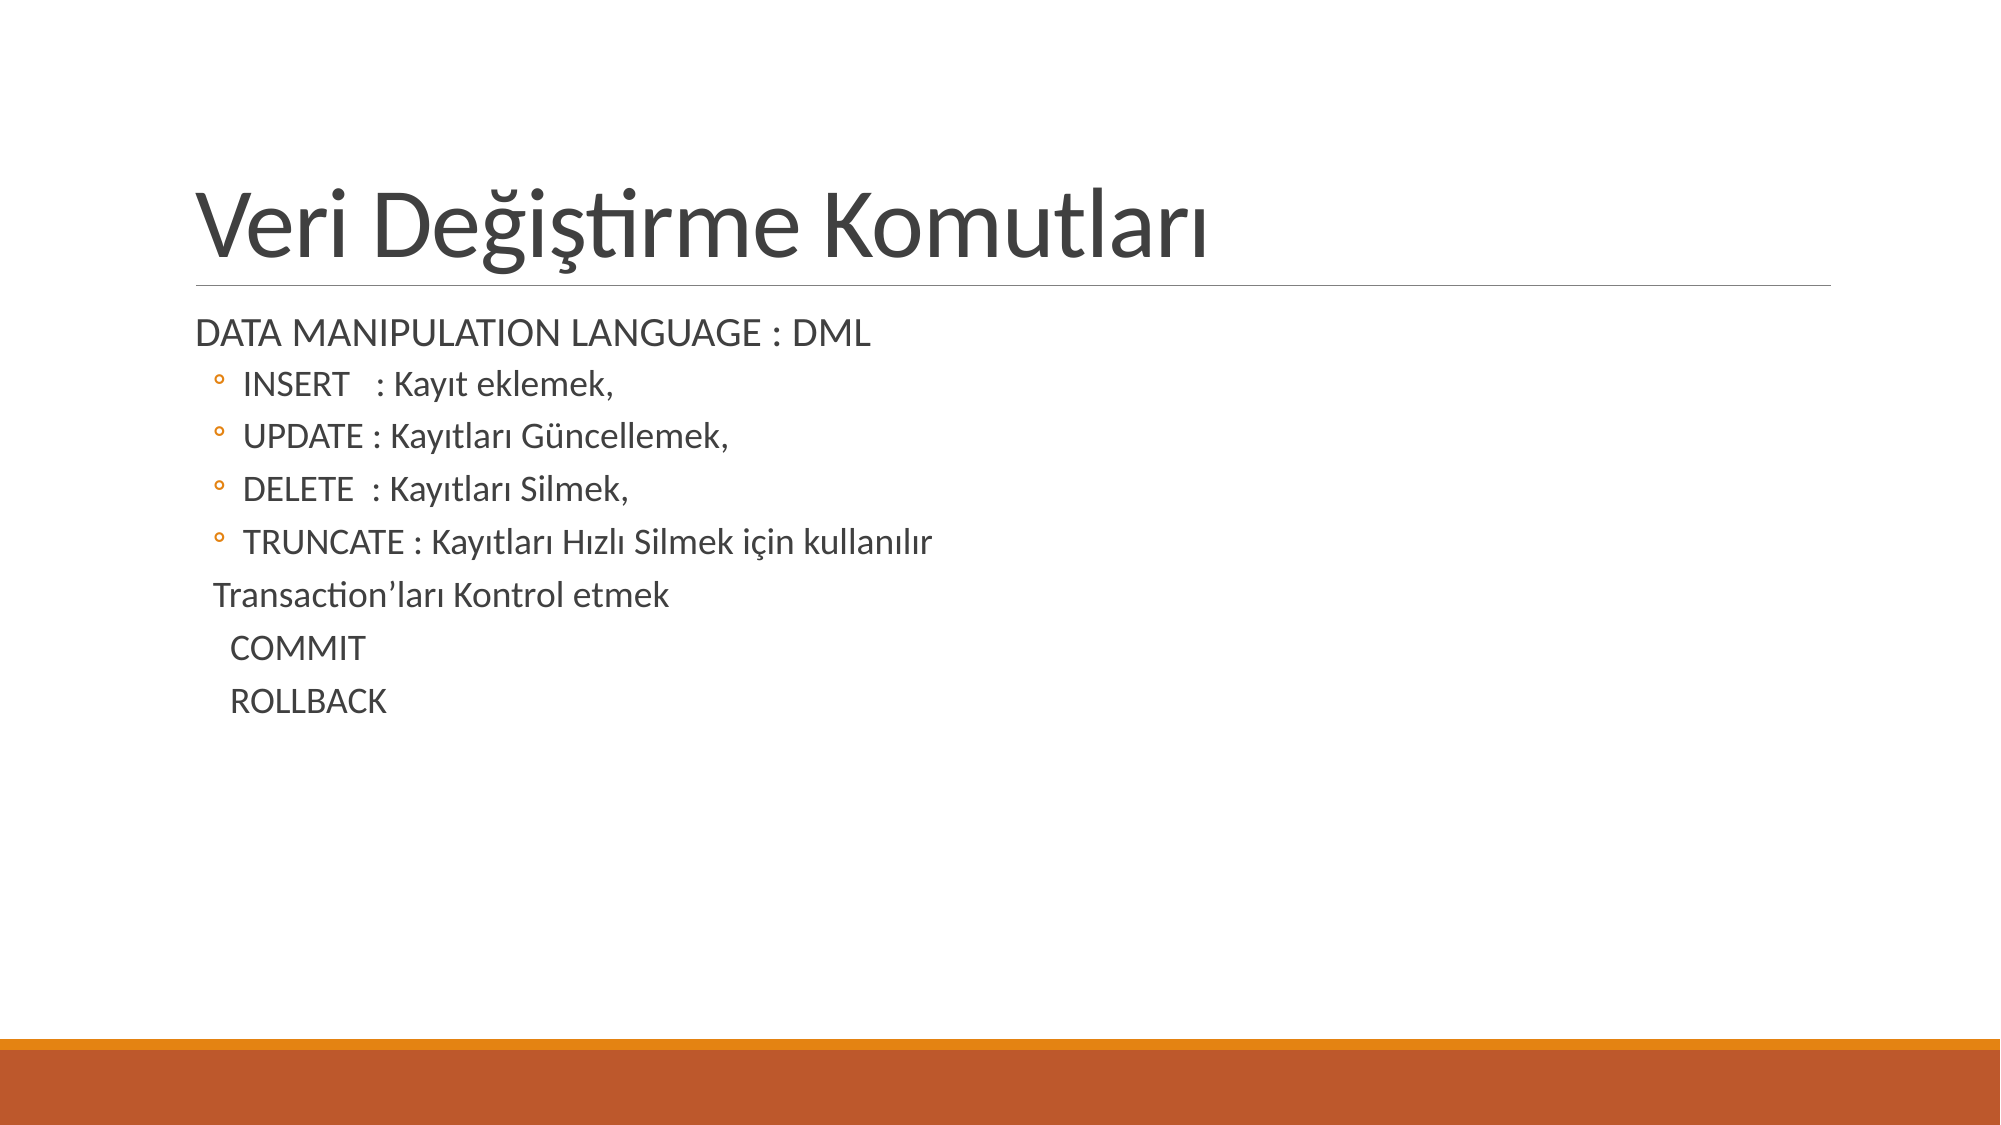

# Veri Değiştirme Komutları
DATA MANIPULATION LANGUAGE : DML
INSERT   : Kayıt eklemek,
UPDATE : Kayıtları Güncellemek,
DELETE  : Kayıtları Silmek,
TRUNCATE : Kayıtları Hızlı Silmek için kullanılır
Transaction’ları Kontrol etmek
  COMMIT
  ROLLBACK